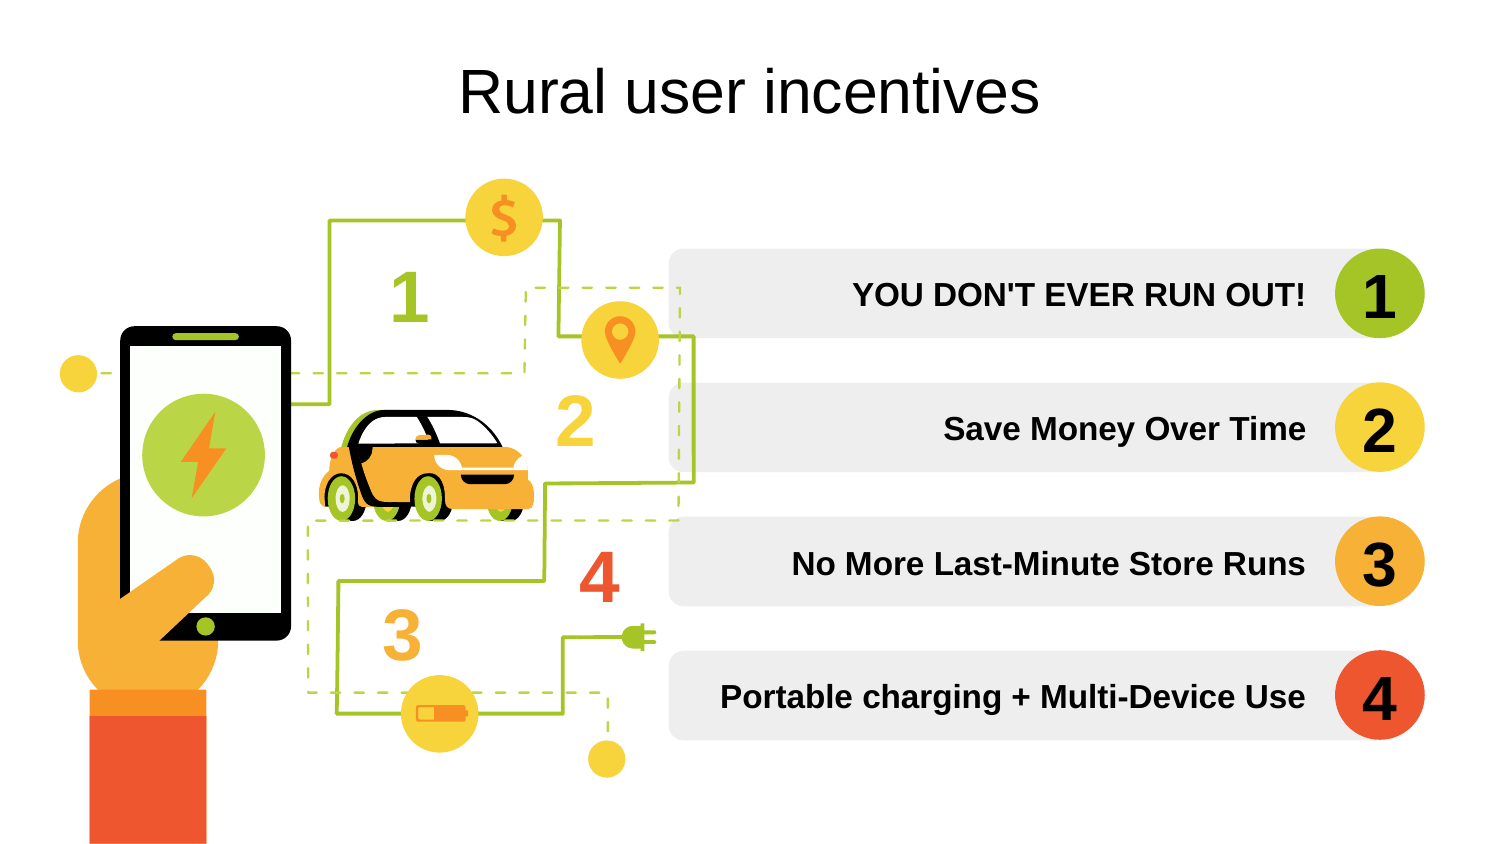

# Rural user incentives

1

2

4
3

YOU DON'T EVER RUN OUT!
1
2
Save Money Over Time
3
No More Last-Minute Store Runs
4
Portable charging + Multi-Device Use